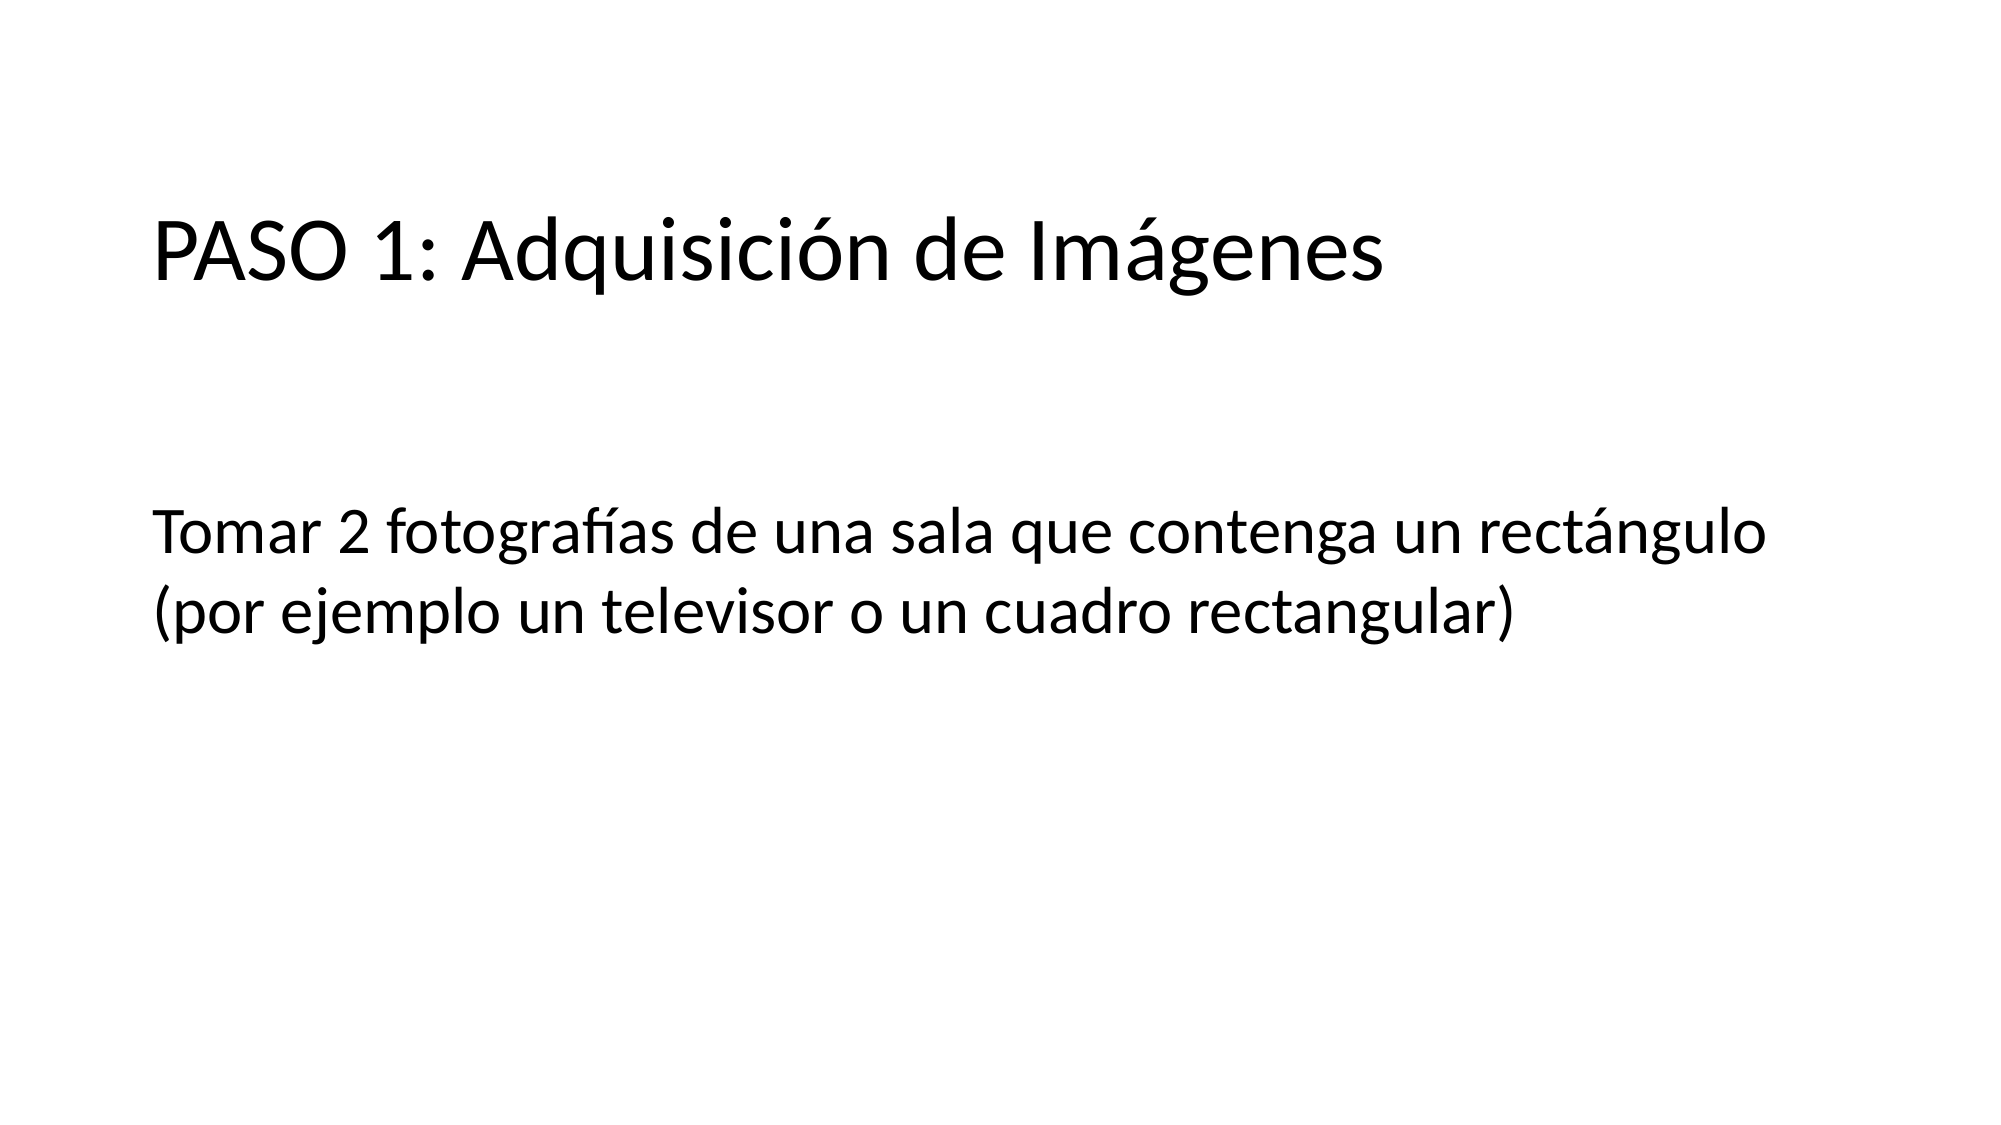

# PASO 1: Adquisición de Imágenes
Tomar 2 fotografías de una sala que contenga un rectángulo (por ejemplo un televisor o un cuadro rectangular)